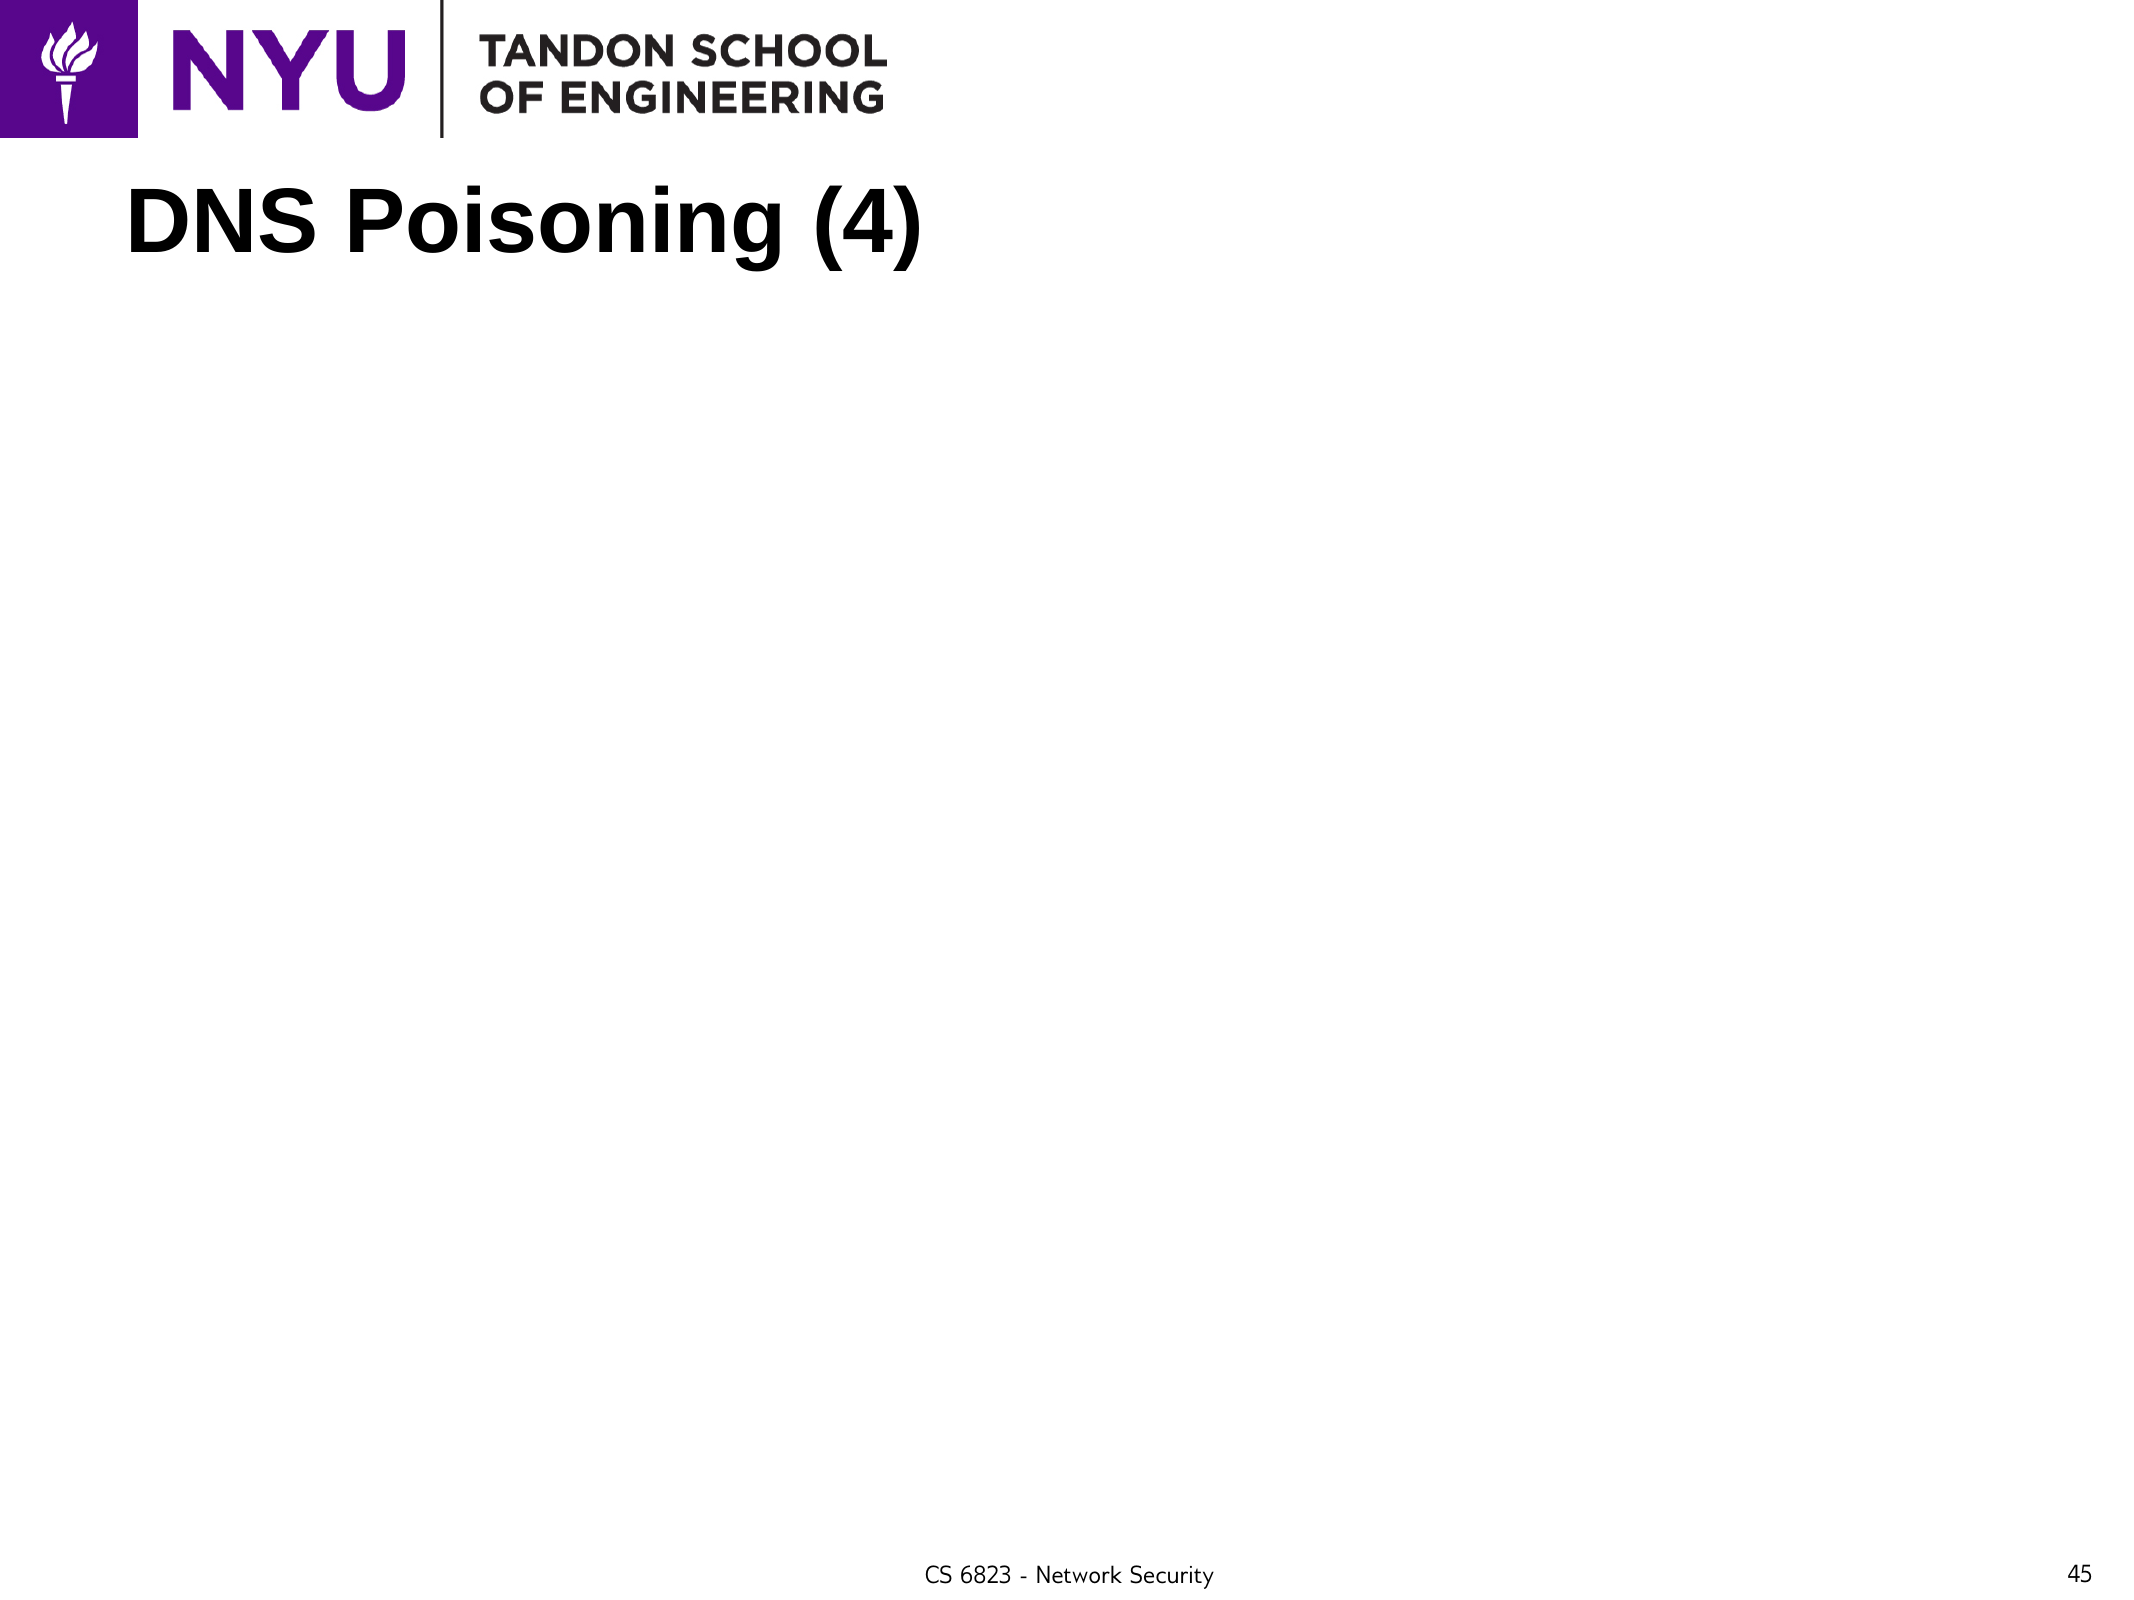

# DNS Poisoning (4)
Issues:

Attacker needs to know transaction number in  request message sent to upstream server
Not easy!
Attacker may need to stop upstream name server from responding
So that server under attack doesn’t get suspicious
Ping of death, DoS, overflows, et al

45